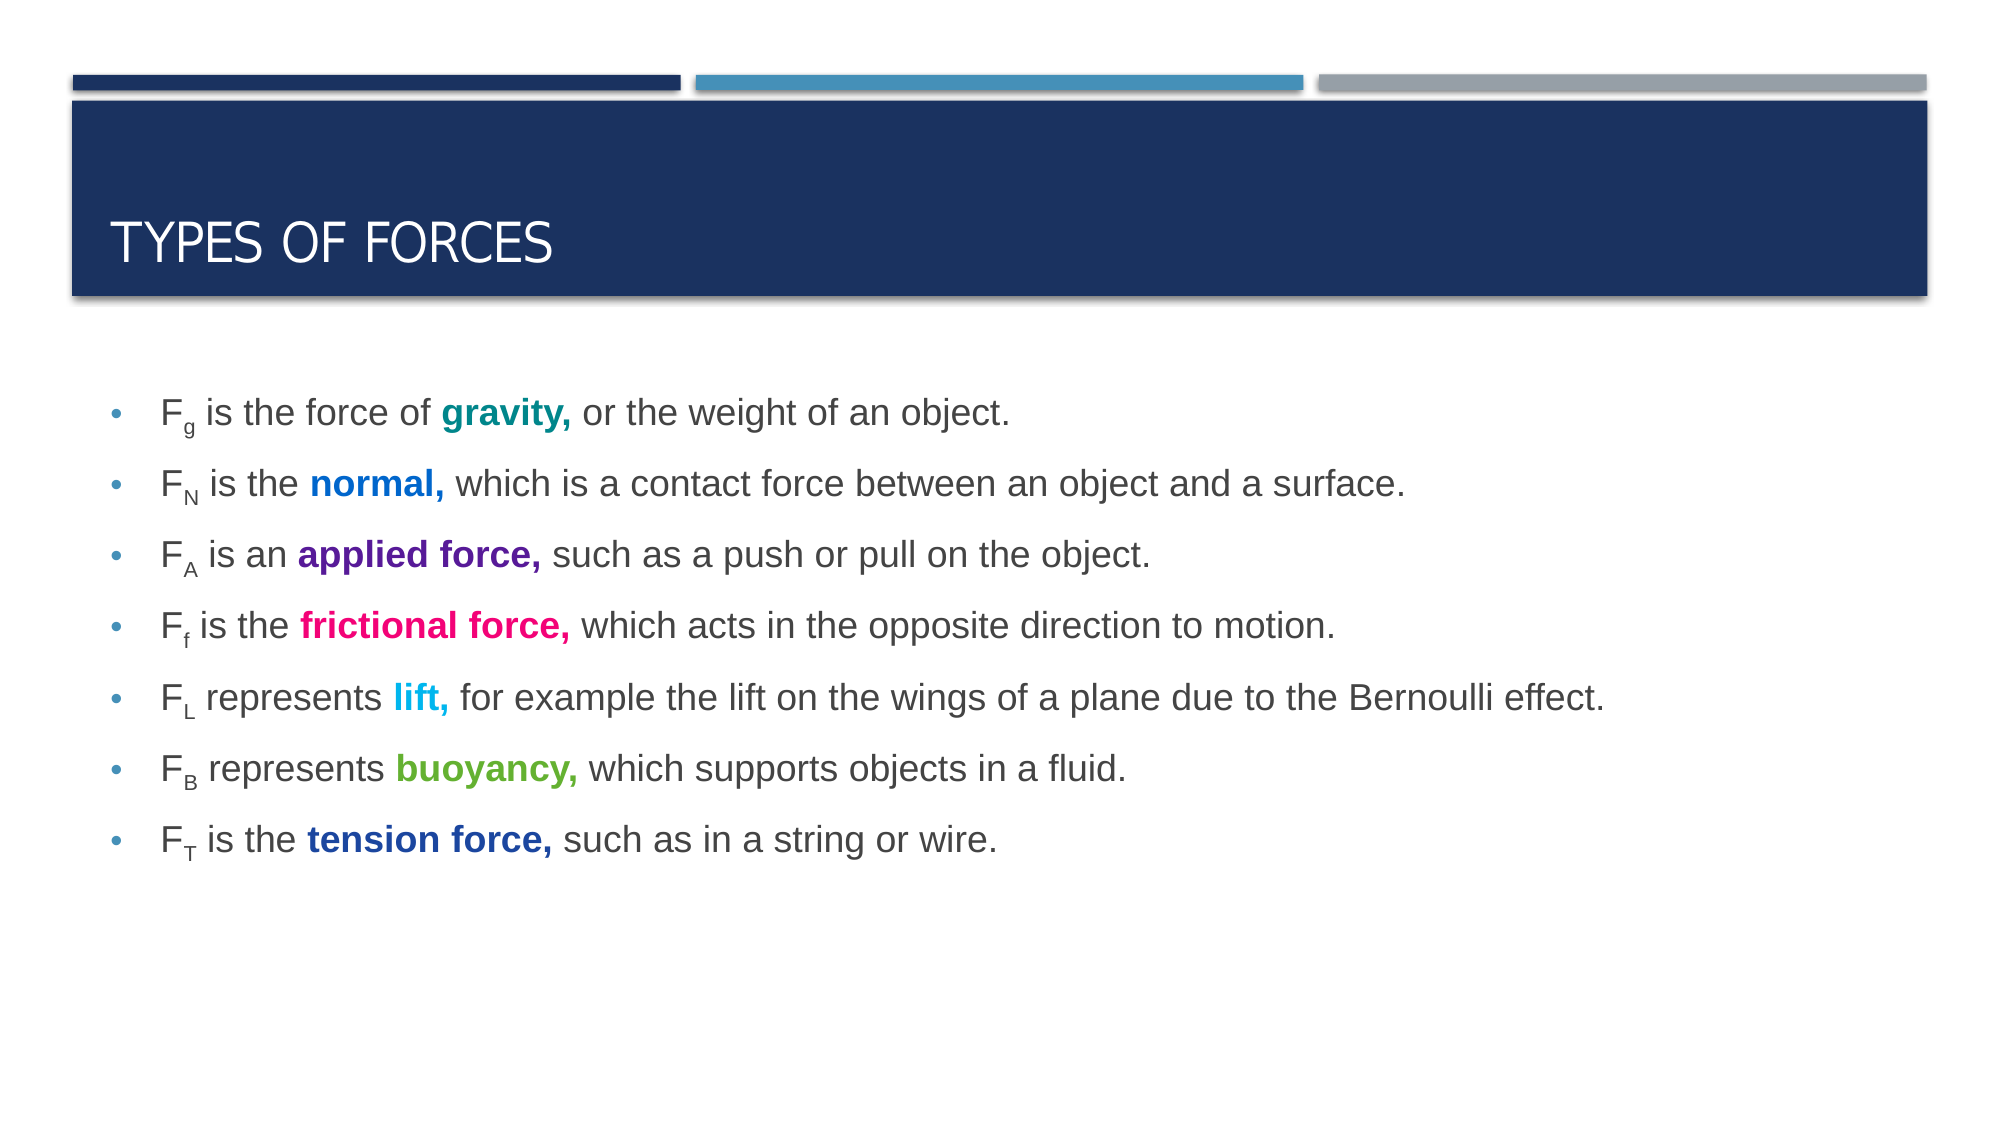

# Types of forces
Fg​ is the force of gravity, or the weight of an object.
FN​ is the normal, which is a contact force between an object and a surface.
FA​ is an applied force, such as a push or pull on the object.
Ff​ is the frictional force, which acts in the opposite direction to motion.
FL​ represents lift, for example the lift on the wings of a plane due to the Bernoulli effect.
FB​ represents buoyancy, which supports objects in a fluid.
FT​ is the tension force, such as in a string or wire.